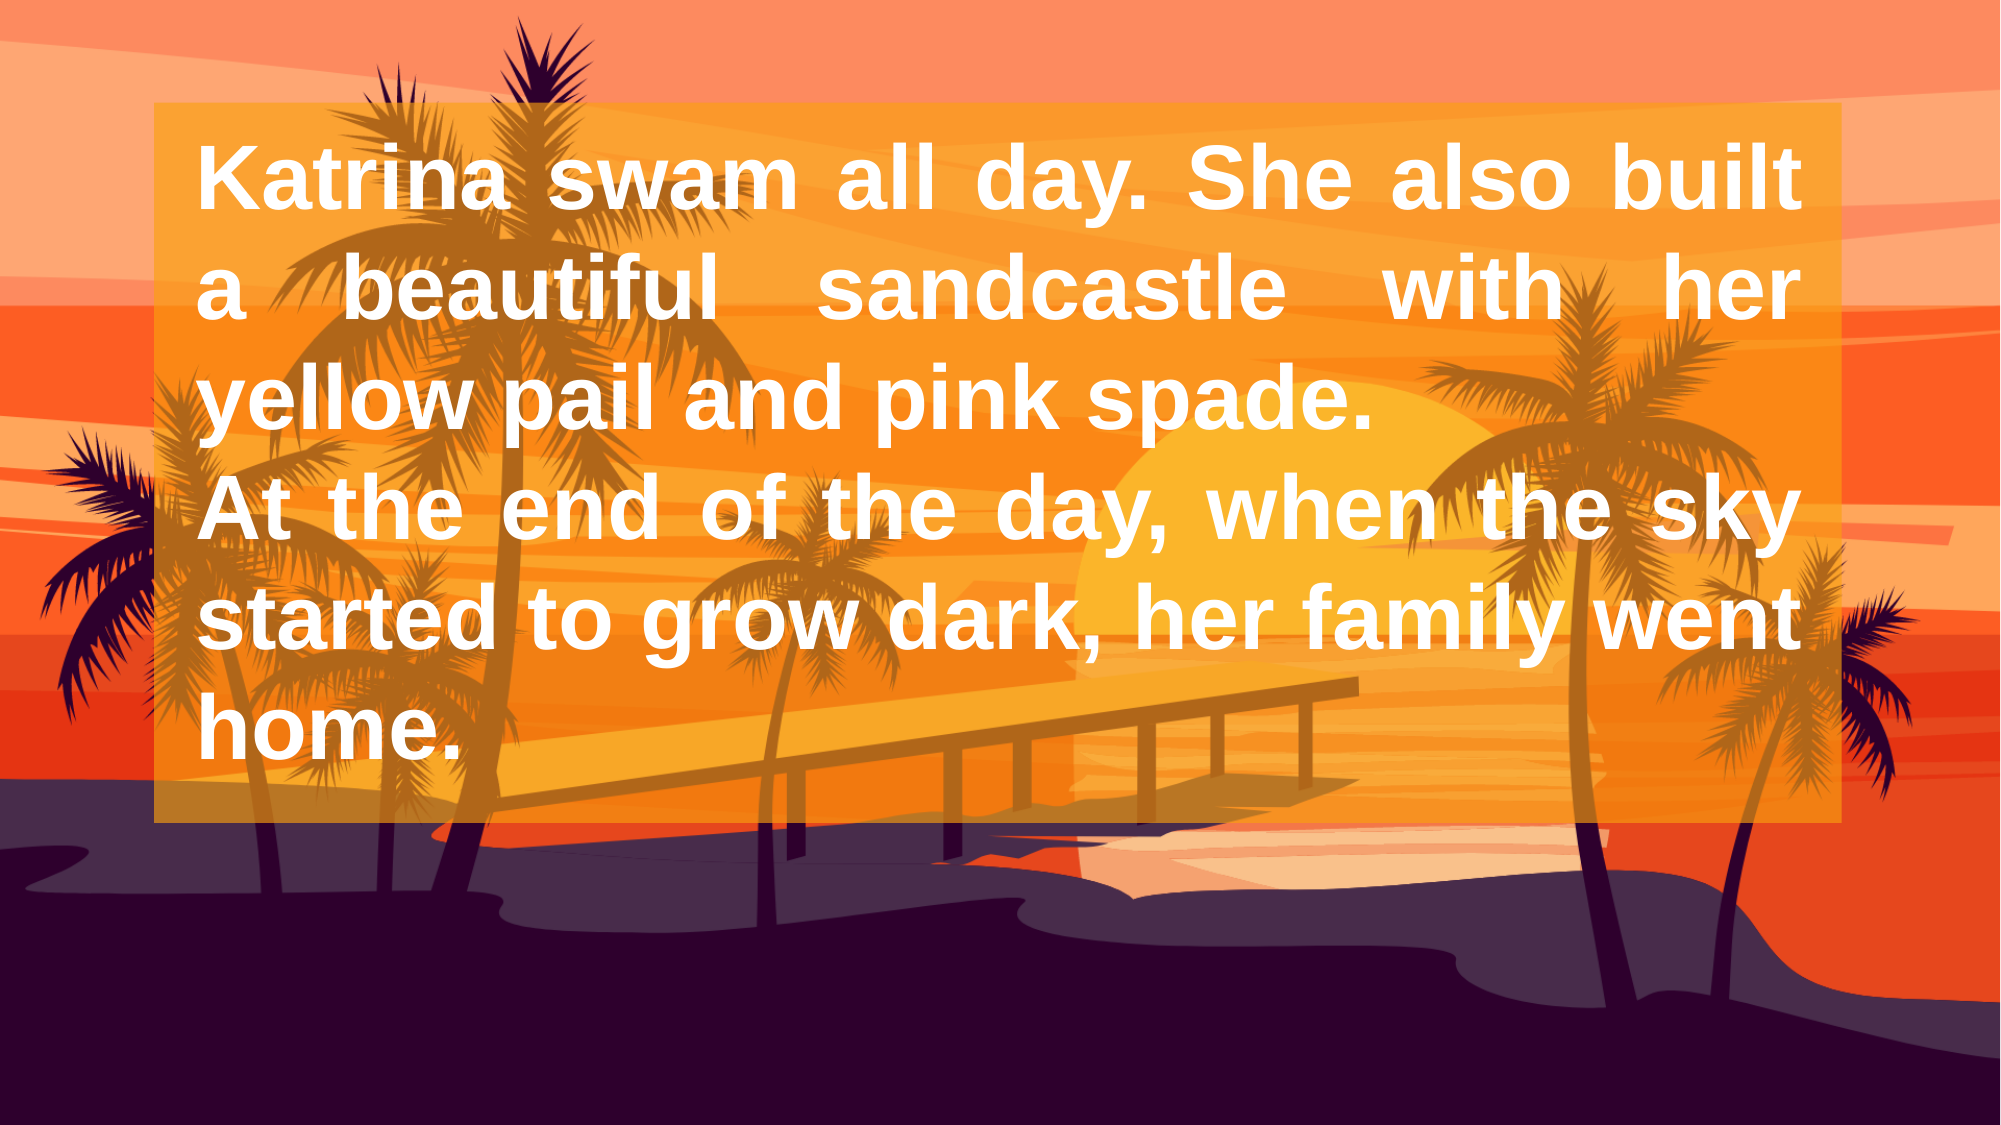

Katrina swam all day. She also built a beautiful sandcastle with her yellow pail and pink spade.
At the end of the day, when the sky started to grow dark, her family went home.